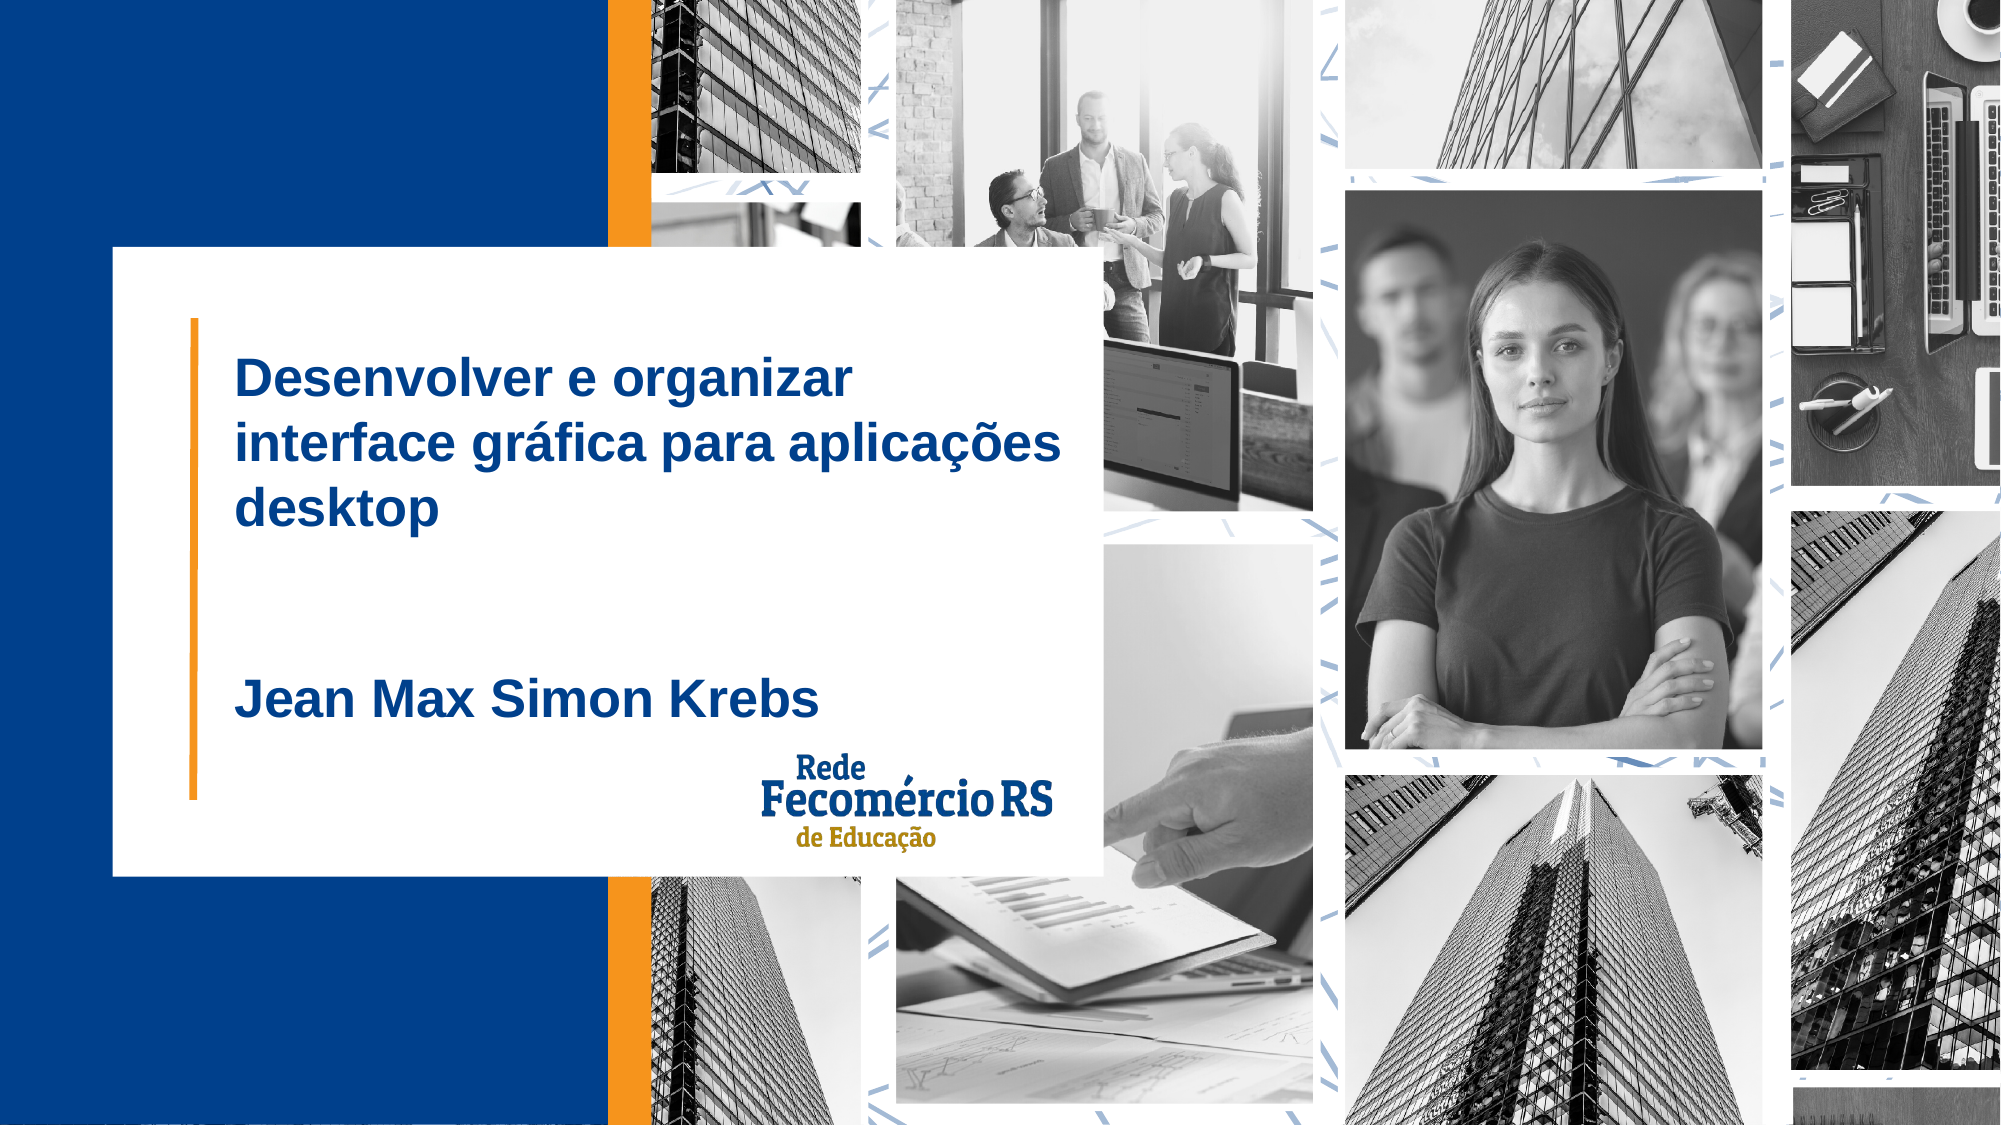

Desenvolver e organizar interface gráfica para aplicações desktop

Jean Max Simon Krebs